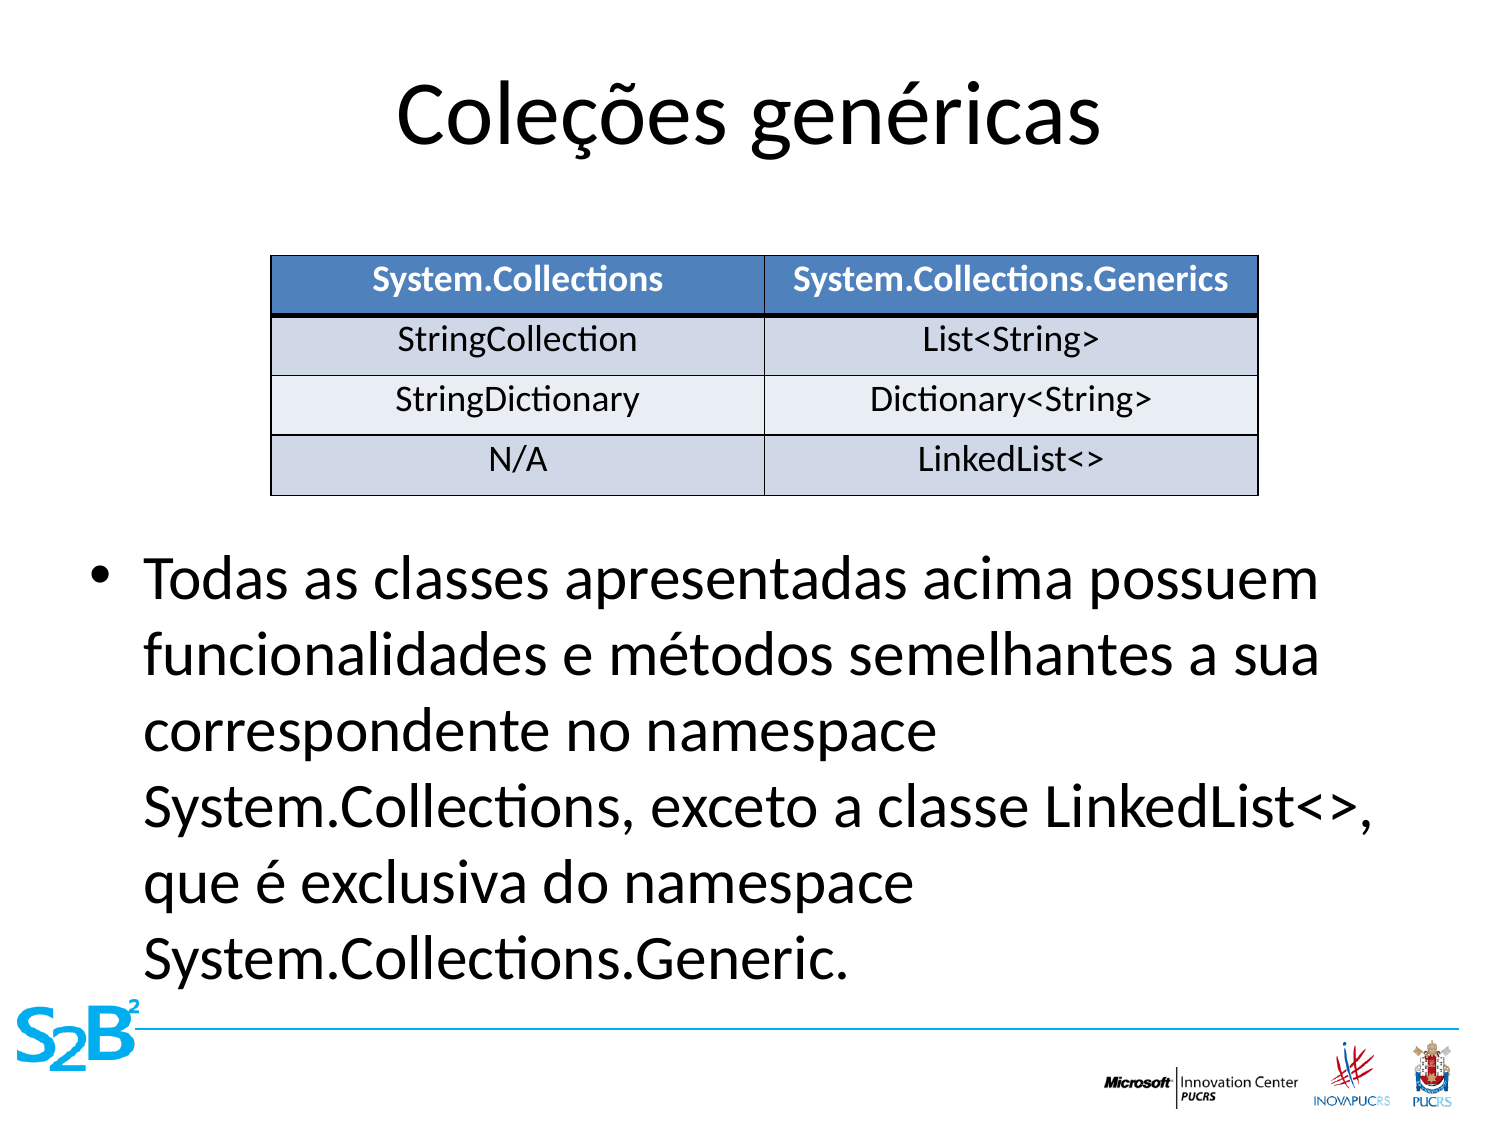

# Coleções genéricas
| System.Collections | System.Collections.Generics |
| --- | --- |
| StringCollection | List<String> |
| StringDictionary | Dictionary<String> |
| N/A | LinkedList<> |

Todas as classes apresentadas acima possuem funcionalidades e métodos semelhantes a sua correspondente no namespace System.Collections, exceto a classe LinkedList<>, que é exclusiva do namespace System.Collections.Generic.